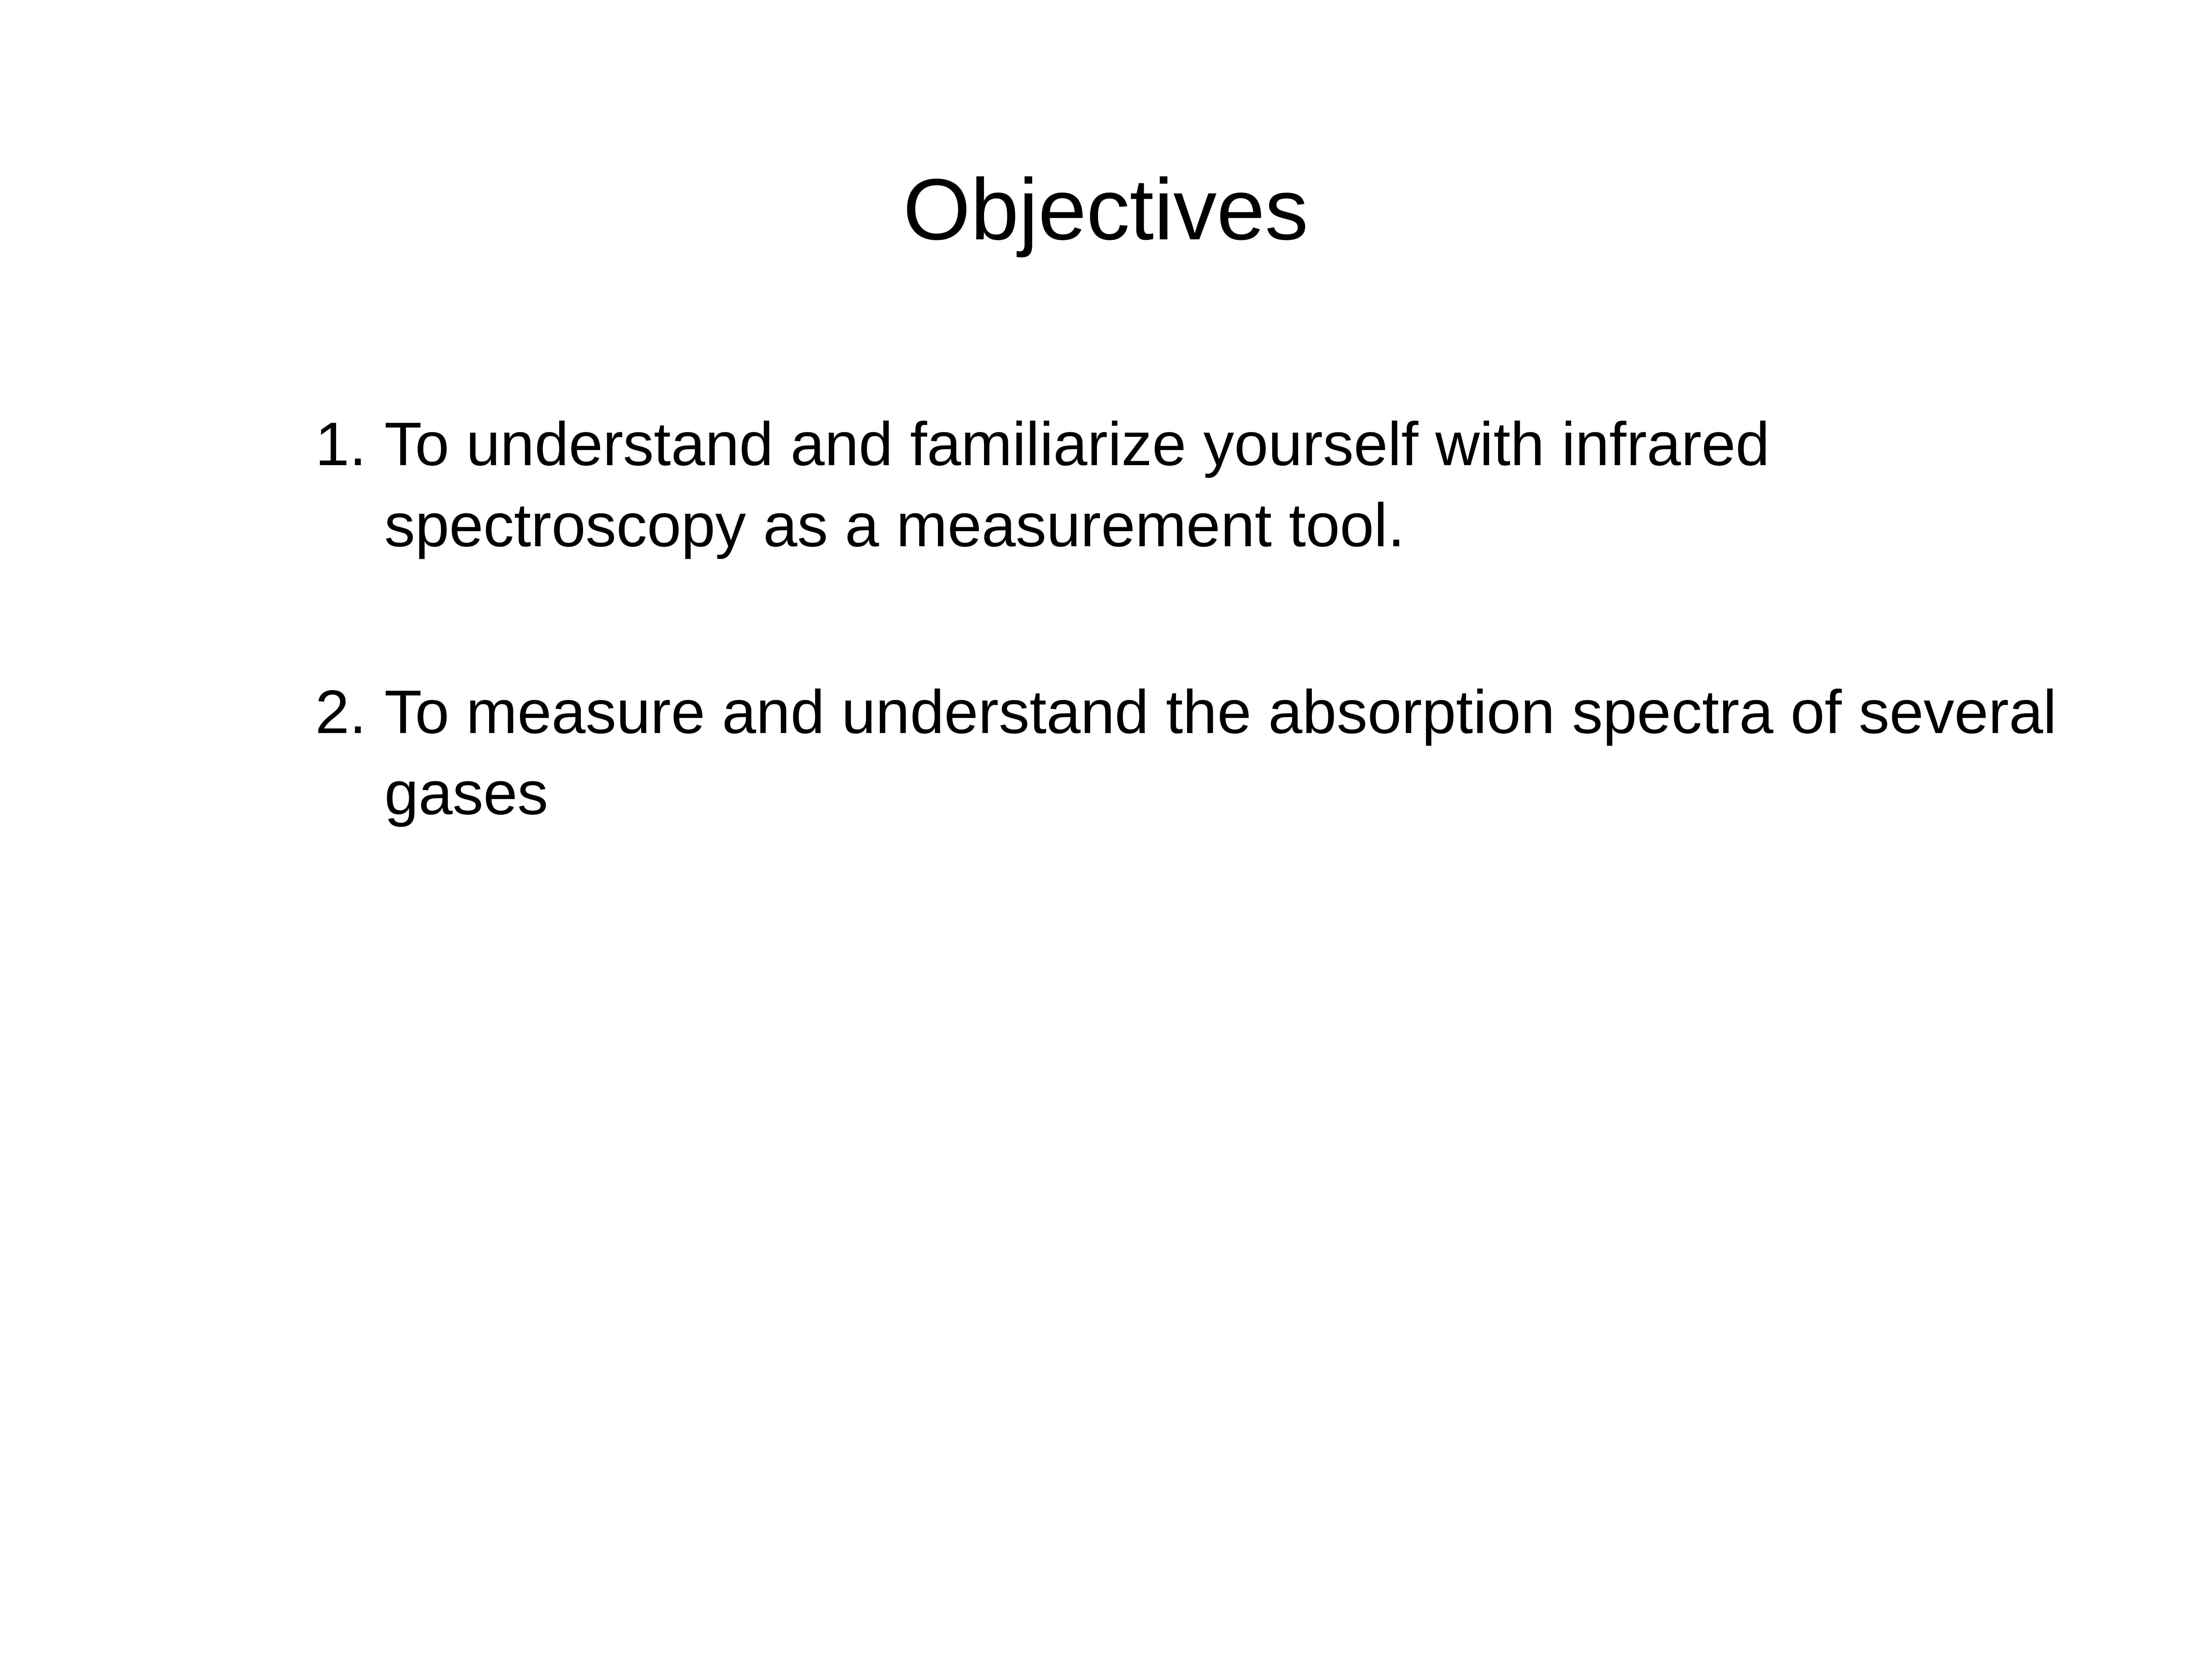

# Objectives
To understand and familiarize yourself with infrared spectroscopy as a measurement tool.

To measure and understand the absorption spectra of several gases